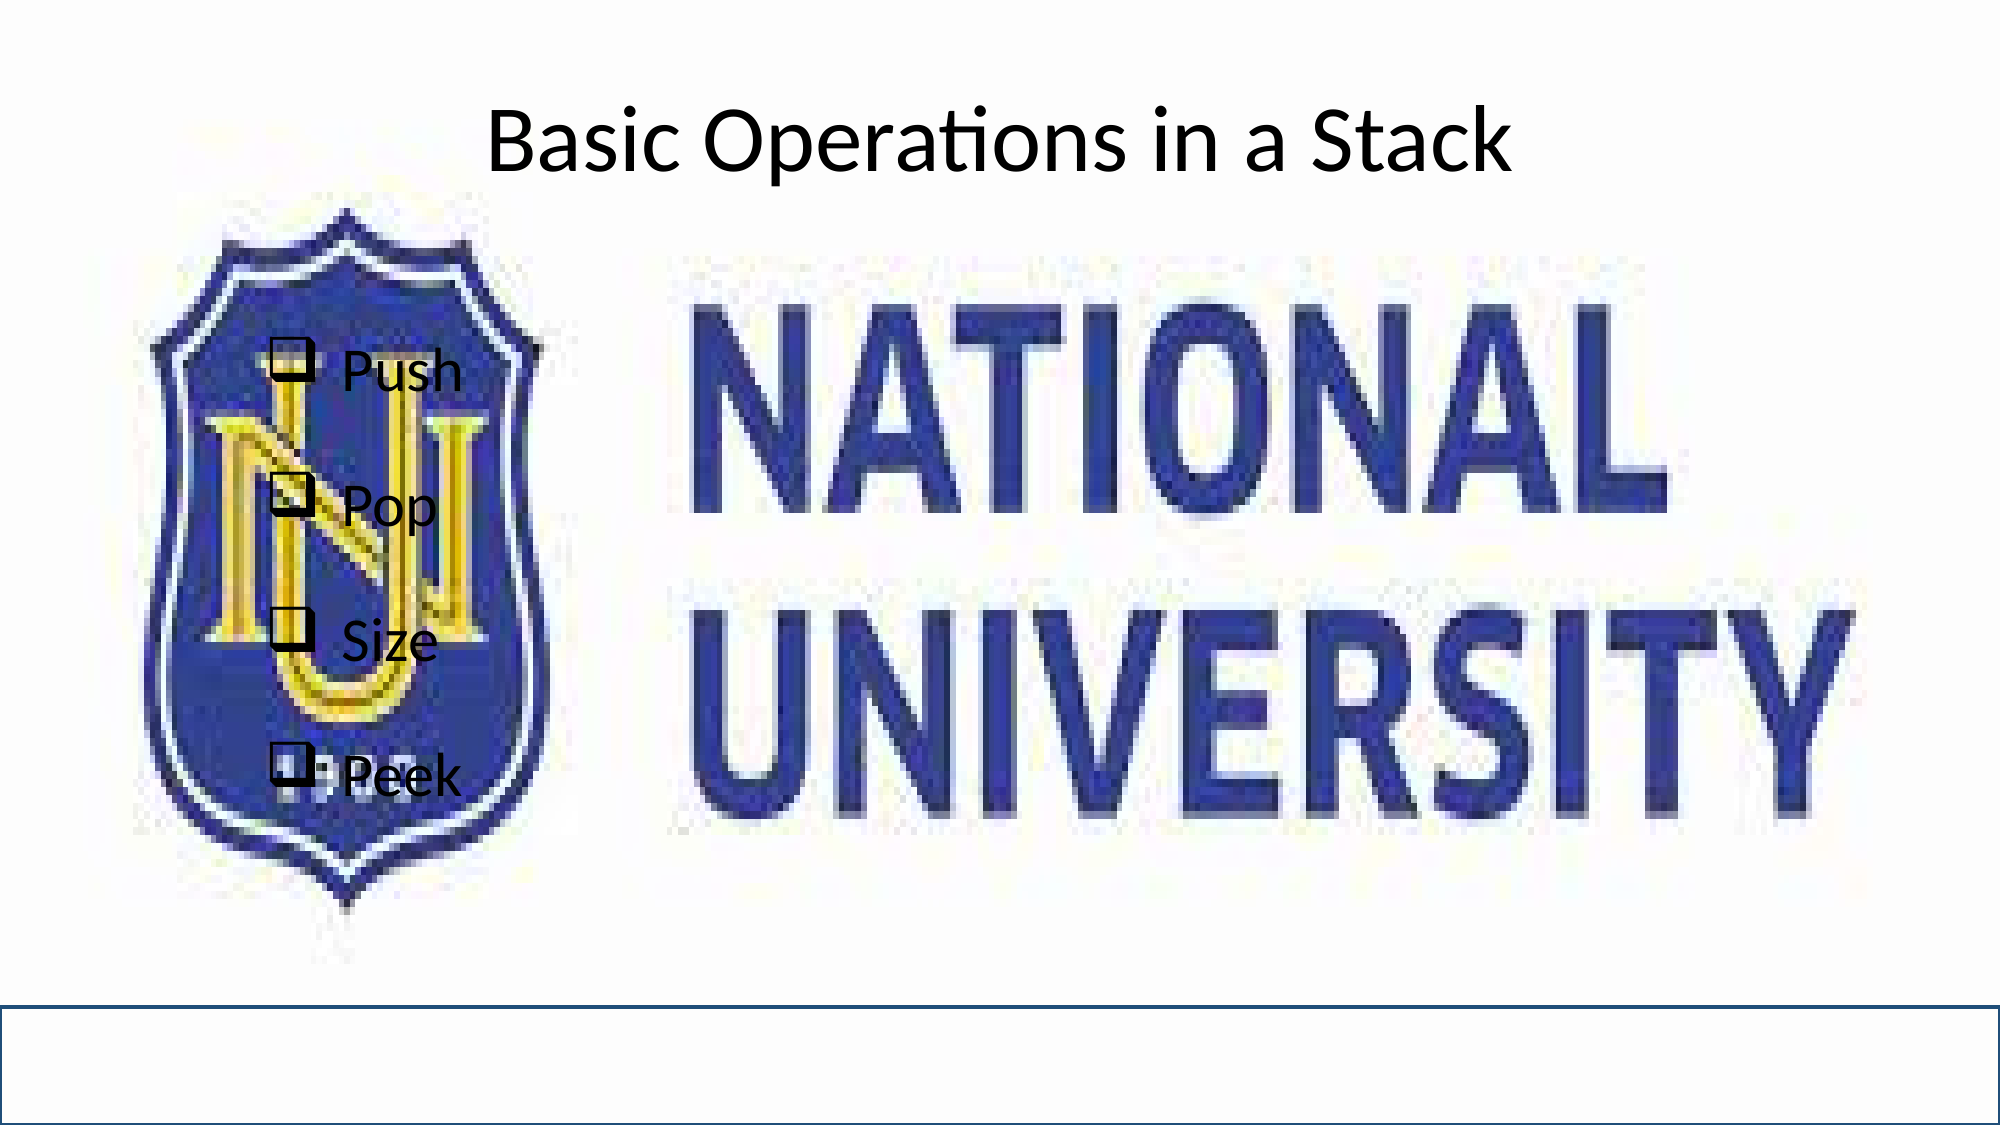

# Basic Operations in a Stack
Push

Pop

Size

Peek